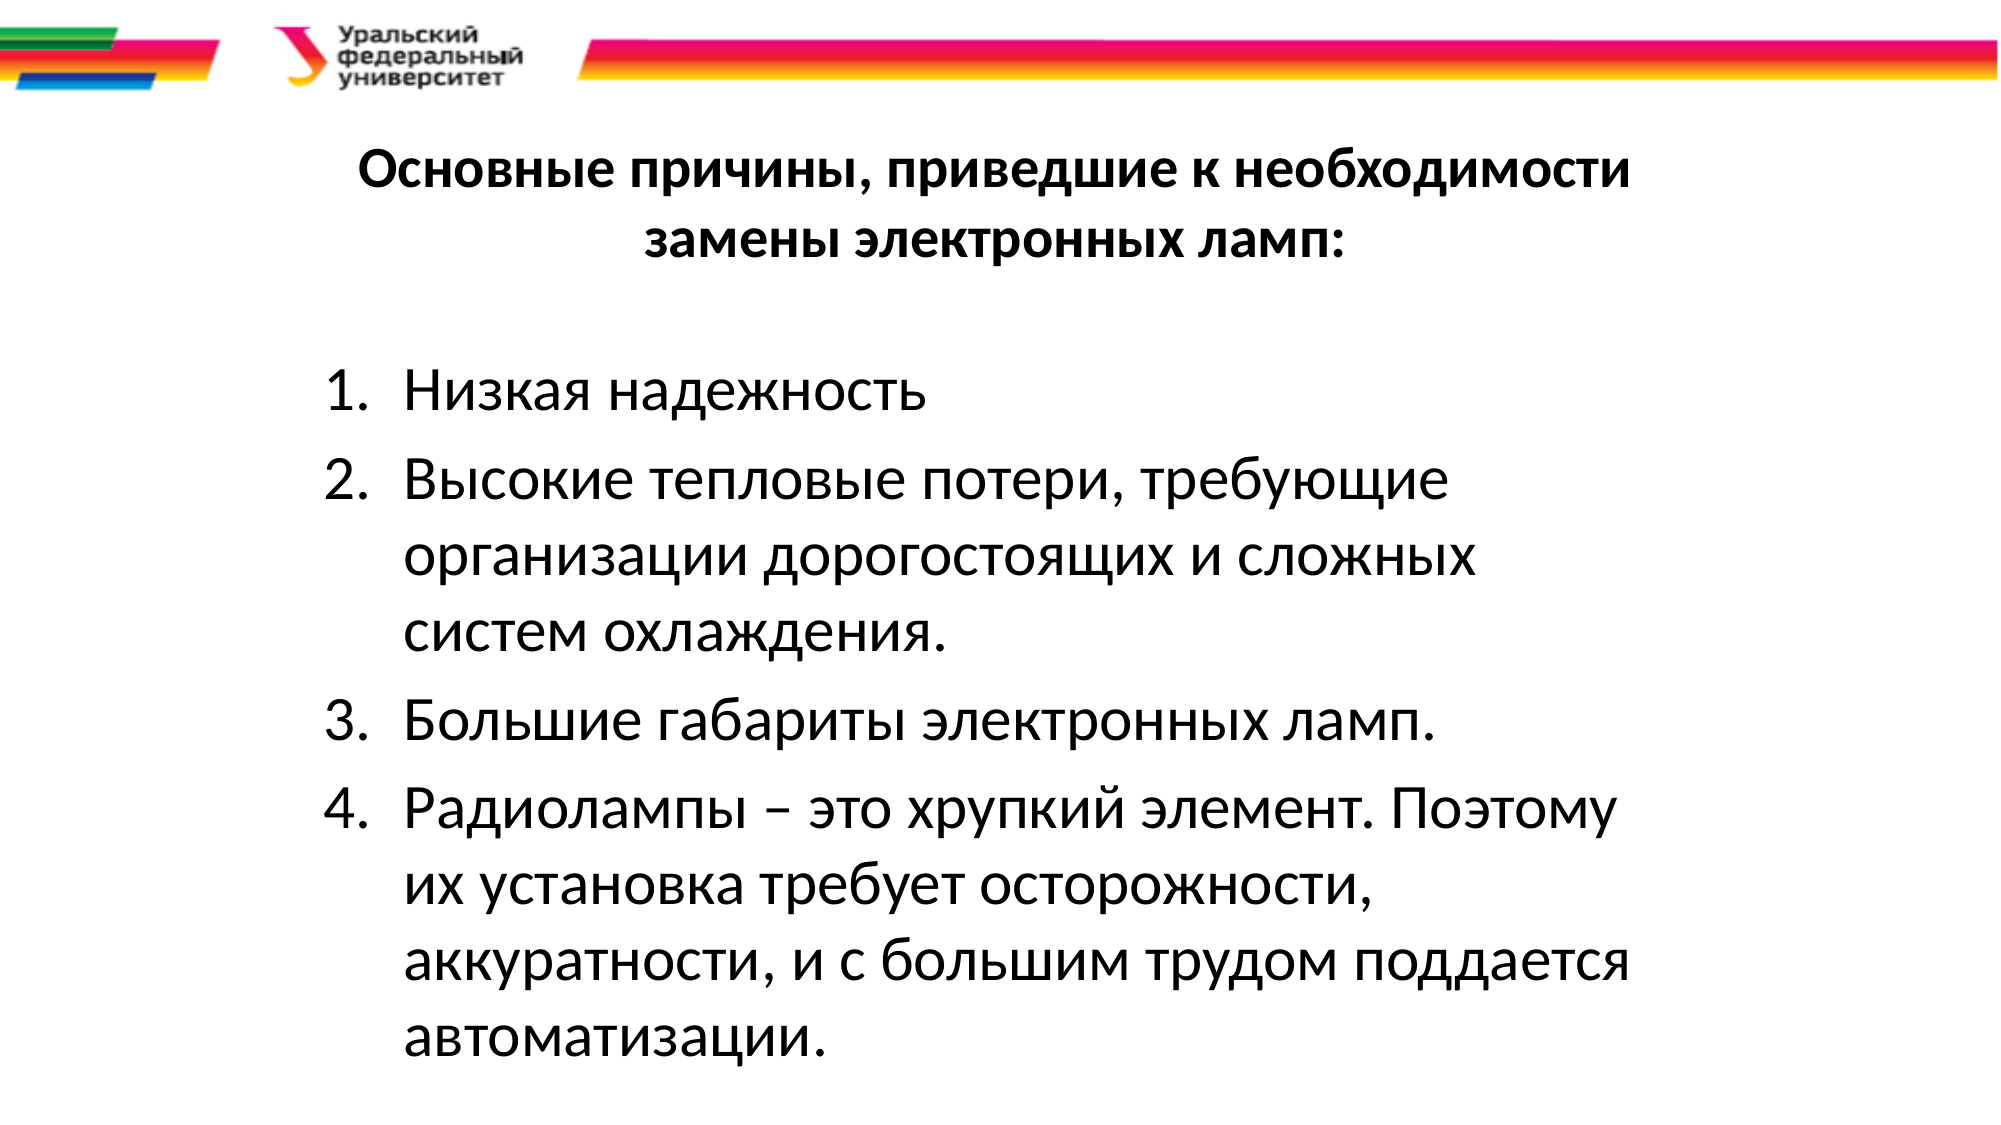

# Основные причины, приведшие к необходимости замены электронных ламп:
Низкая надежность
Высокие тепловые потери, требующие организации дорогостоящих и сложных систем охлаждения.
Большие габариты электронных ламп.
Радиолампы – это хрупкий элемент. Поэтому их установка требует осторожности, аккуратности, и с большим трудом поддается автоматизации.